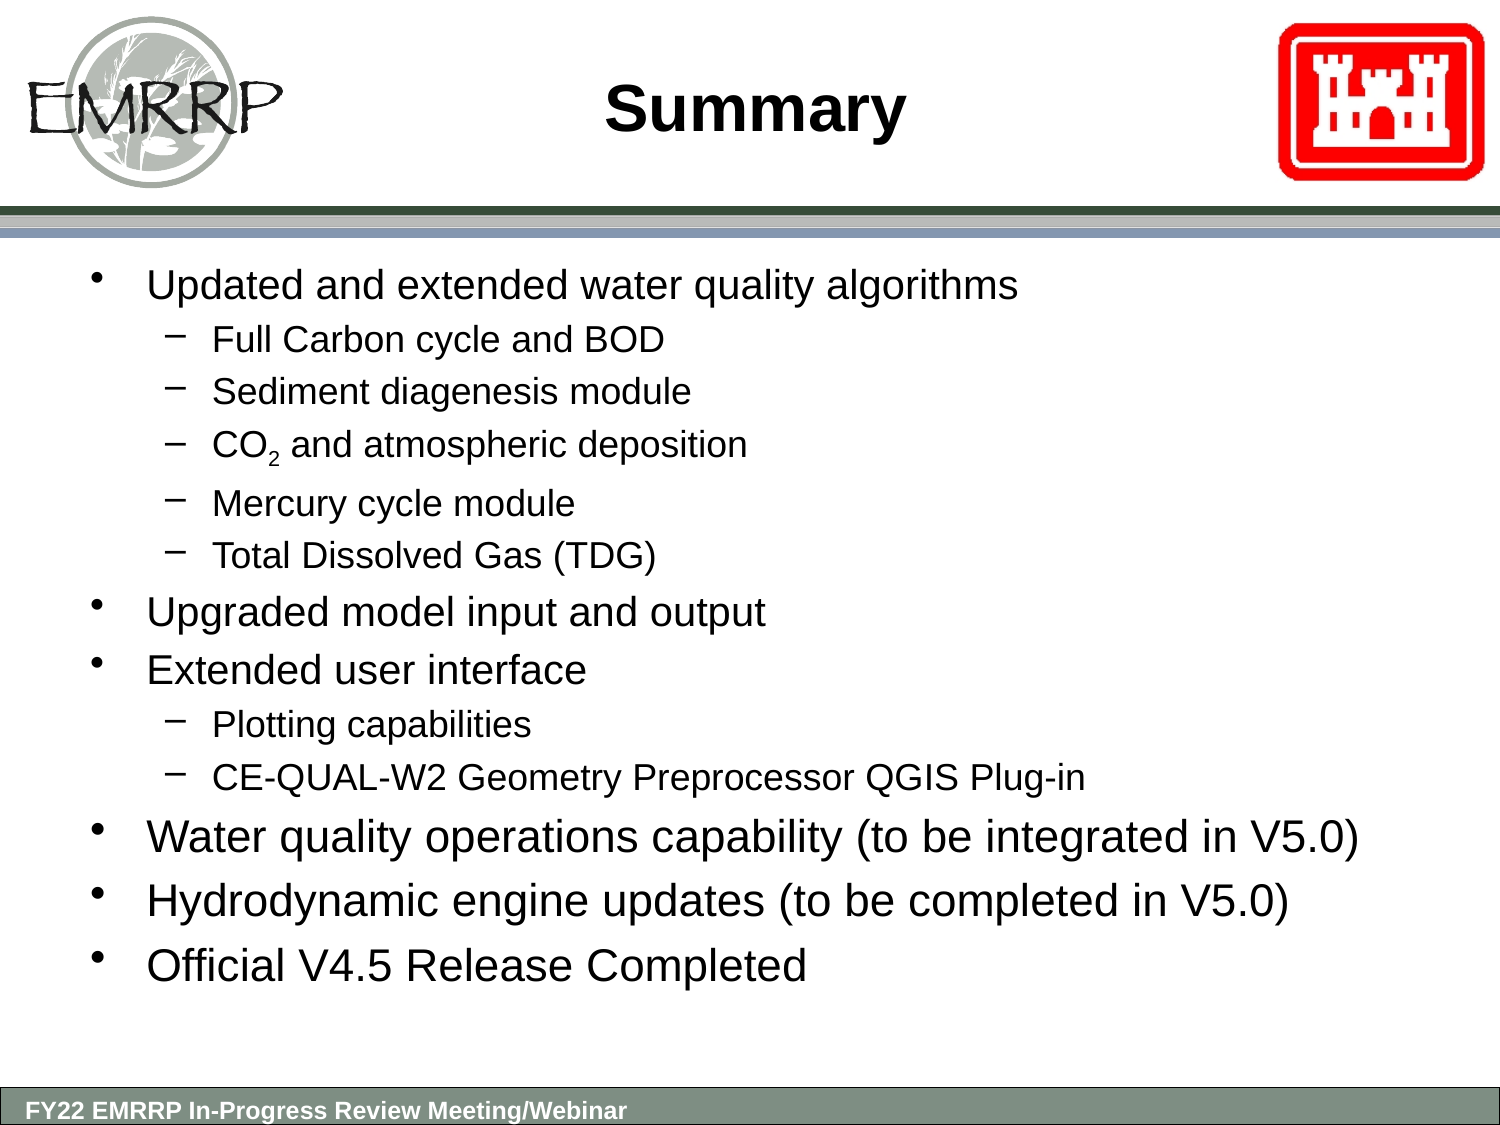

# Summary
Updated and extended water quality algorithms
Full Carbon cycle and BOD
Sediment diagenesis module
CO2 and atmospheric deposition
Mercury cycle module
Total Dissolved Gas (TDG)
Upgraded model input and output
Extended user interface
Plotting capabilities
CE-QUAL-W2 Geometry Preprocessor QGIS Plug-in
Water quality operations capability (to be integrated in V5.0)
Hydrodynamic engine updates (to be completed in V5.0)
Official V4.5 Release Completed